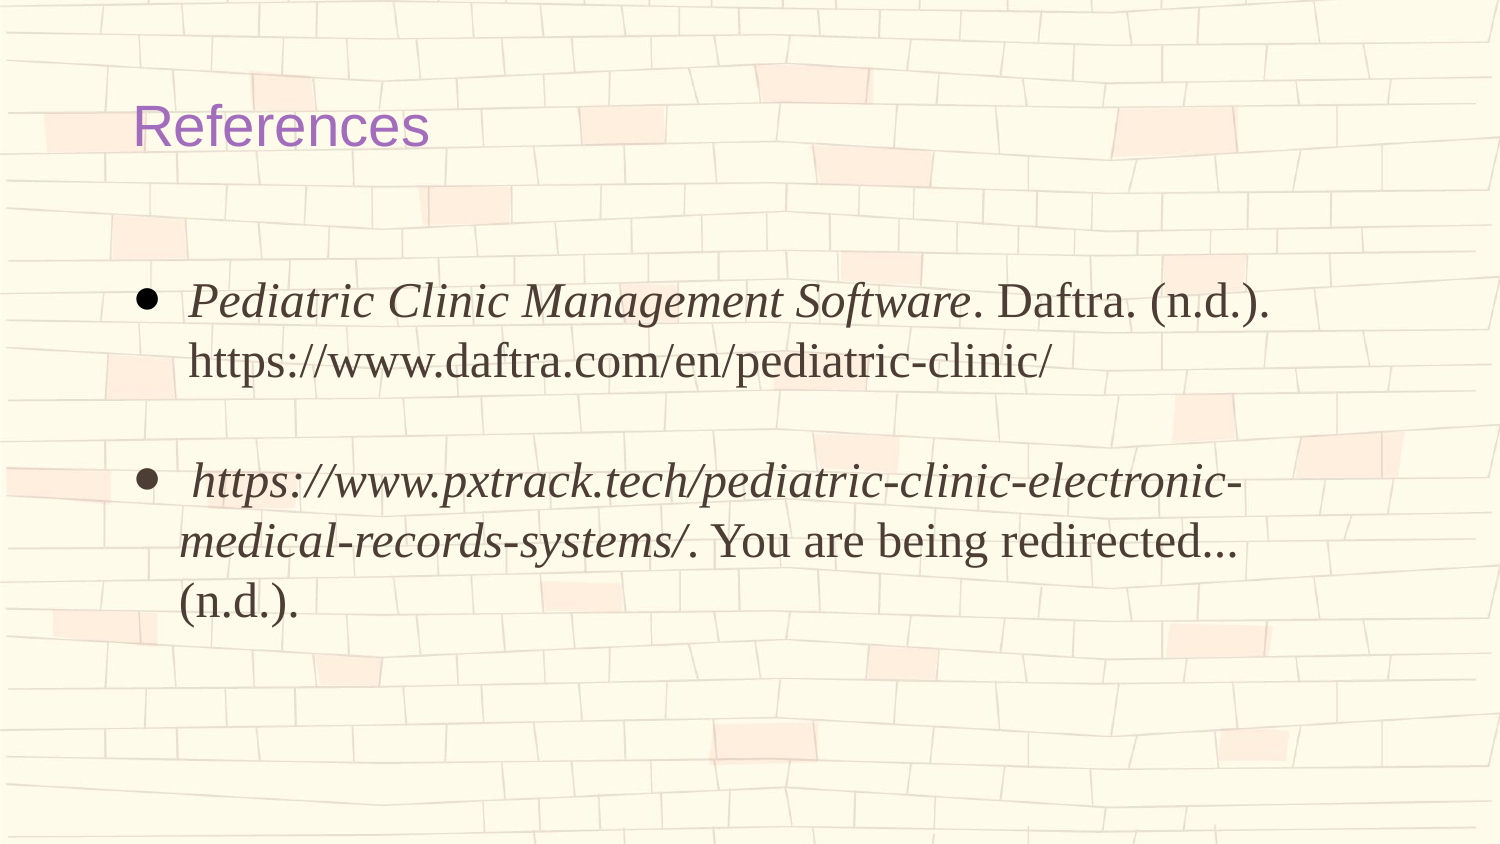

# References
Pediatric Clinic Management Software. Daftra. (n.d.). https://www.daftra.com/en/pediatric-clinic/

 https://www.pxtrack.tech/pediatric-clinic-electronic-medical-records-systems/. You are being redirected... (n.d.).